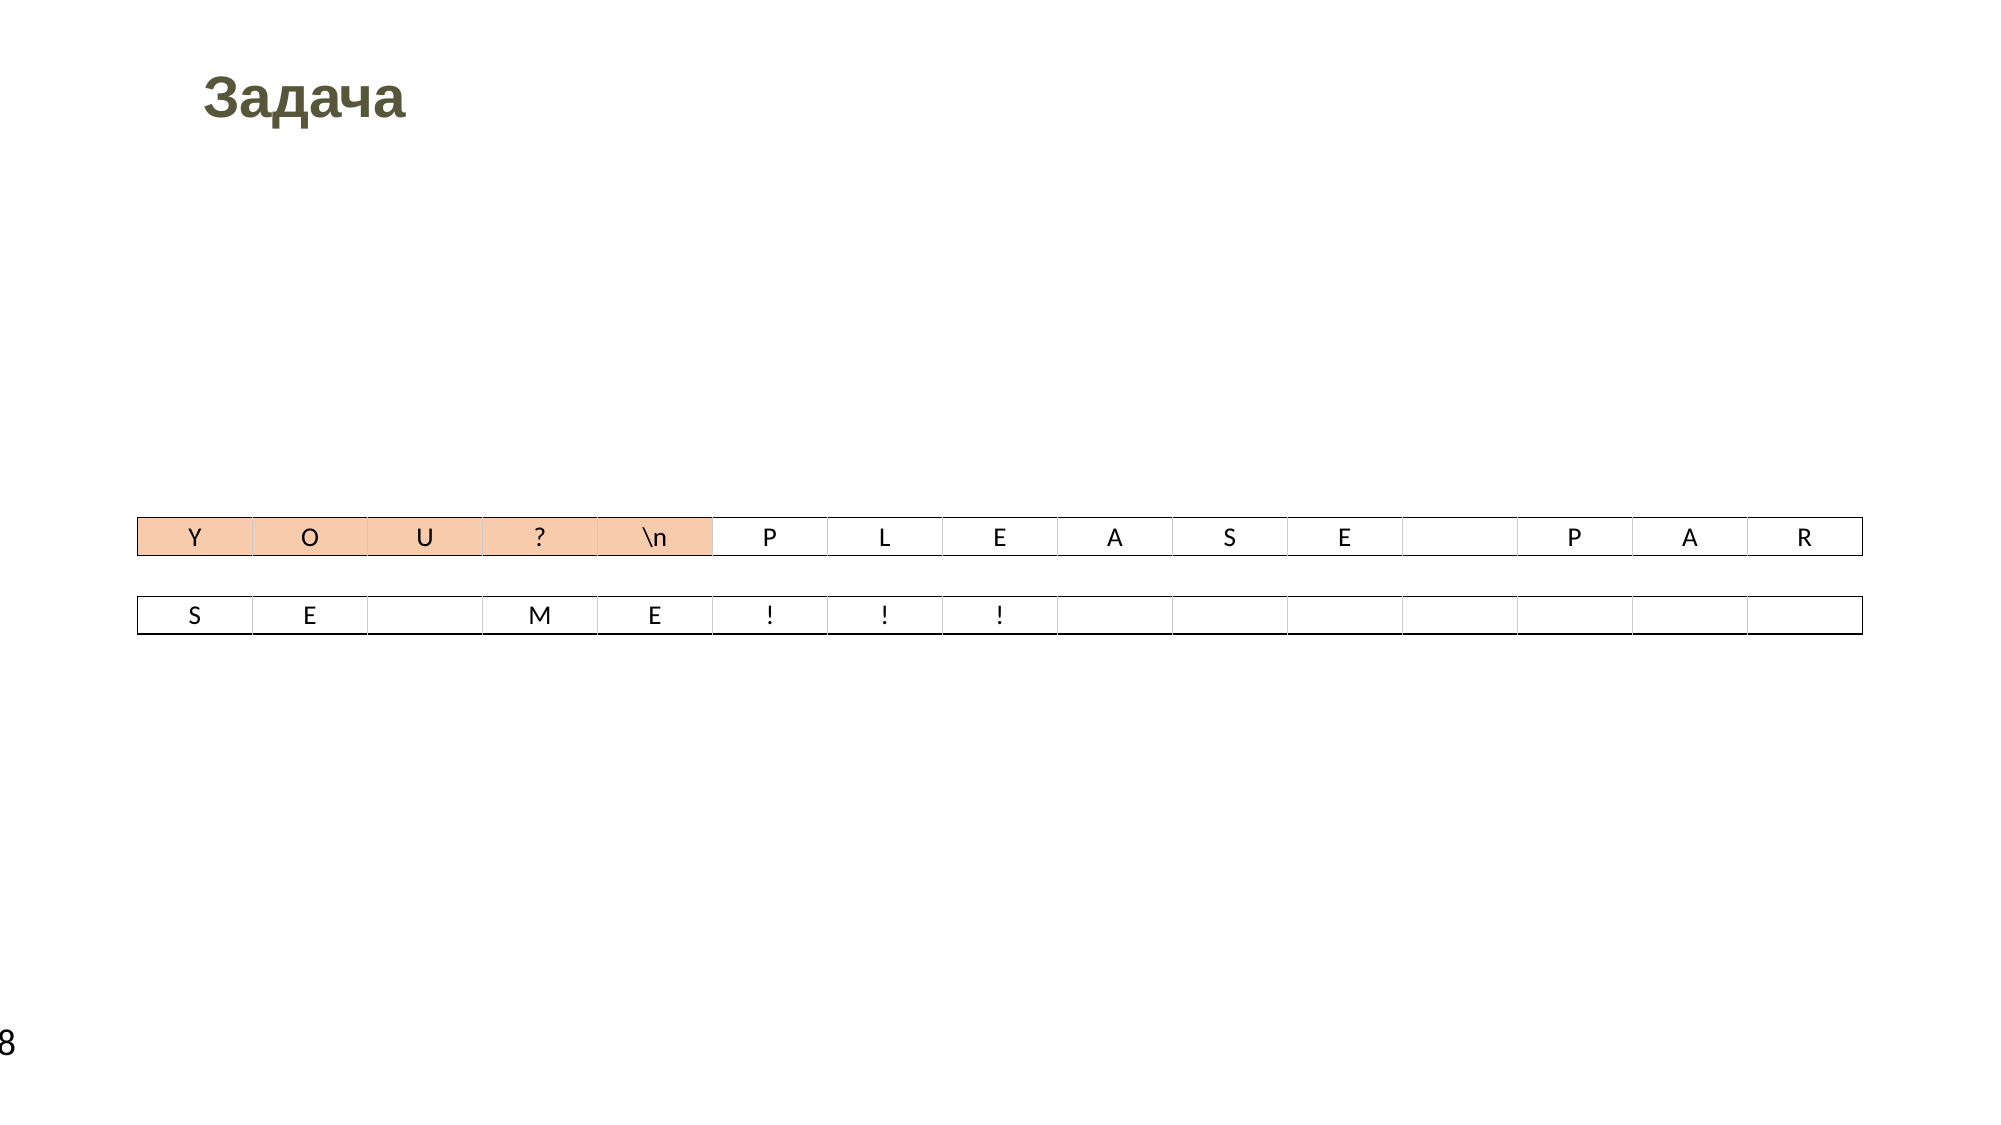

Задача
| Y | O | U | ? | \n | P | L | E | A | S | E |  | P | A | R |
| --- | --- | --- | --- | --- | --- | --- | --- | --- | --- | --- | --- | --- | --- | --- |
| S | E |  | M | E | ! | ! | ! |  |  |  |  |  |  |  |
| --- | --- | --- | --- | --- | --- | --- | --- | --- | --- | --- | --- | --- | --- | --- |
8